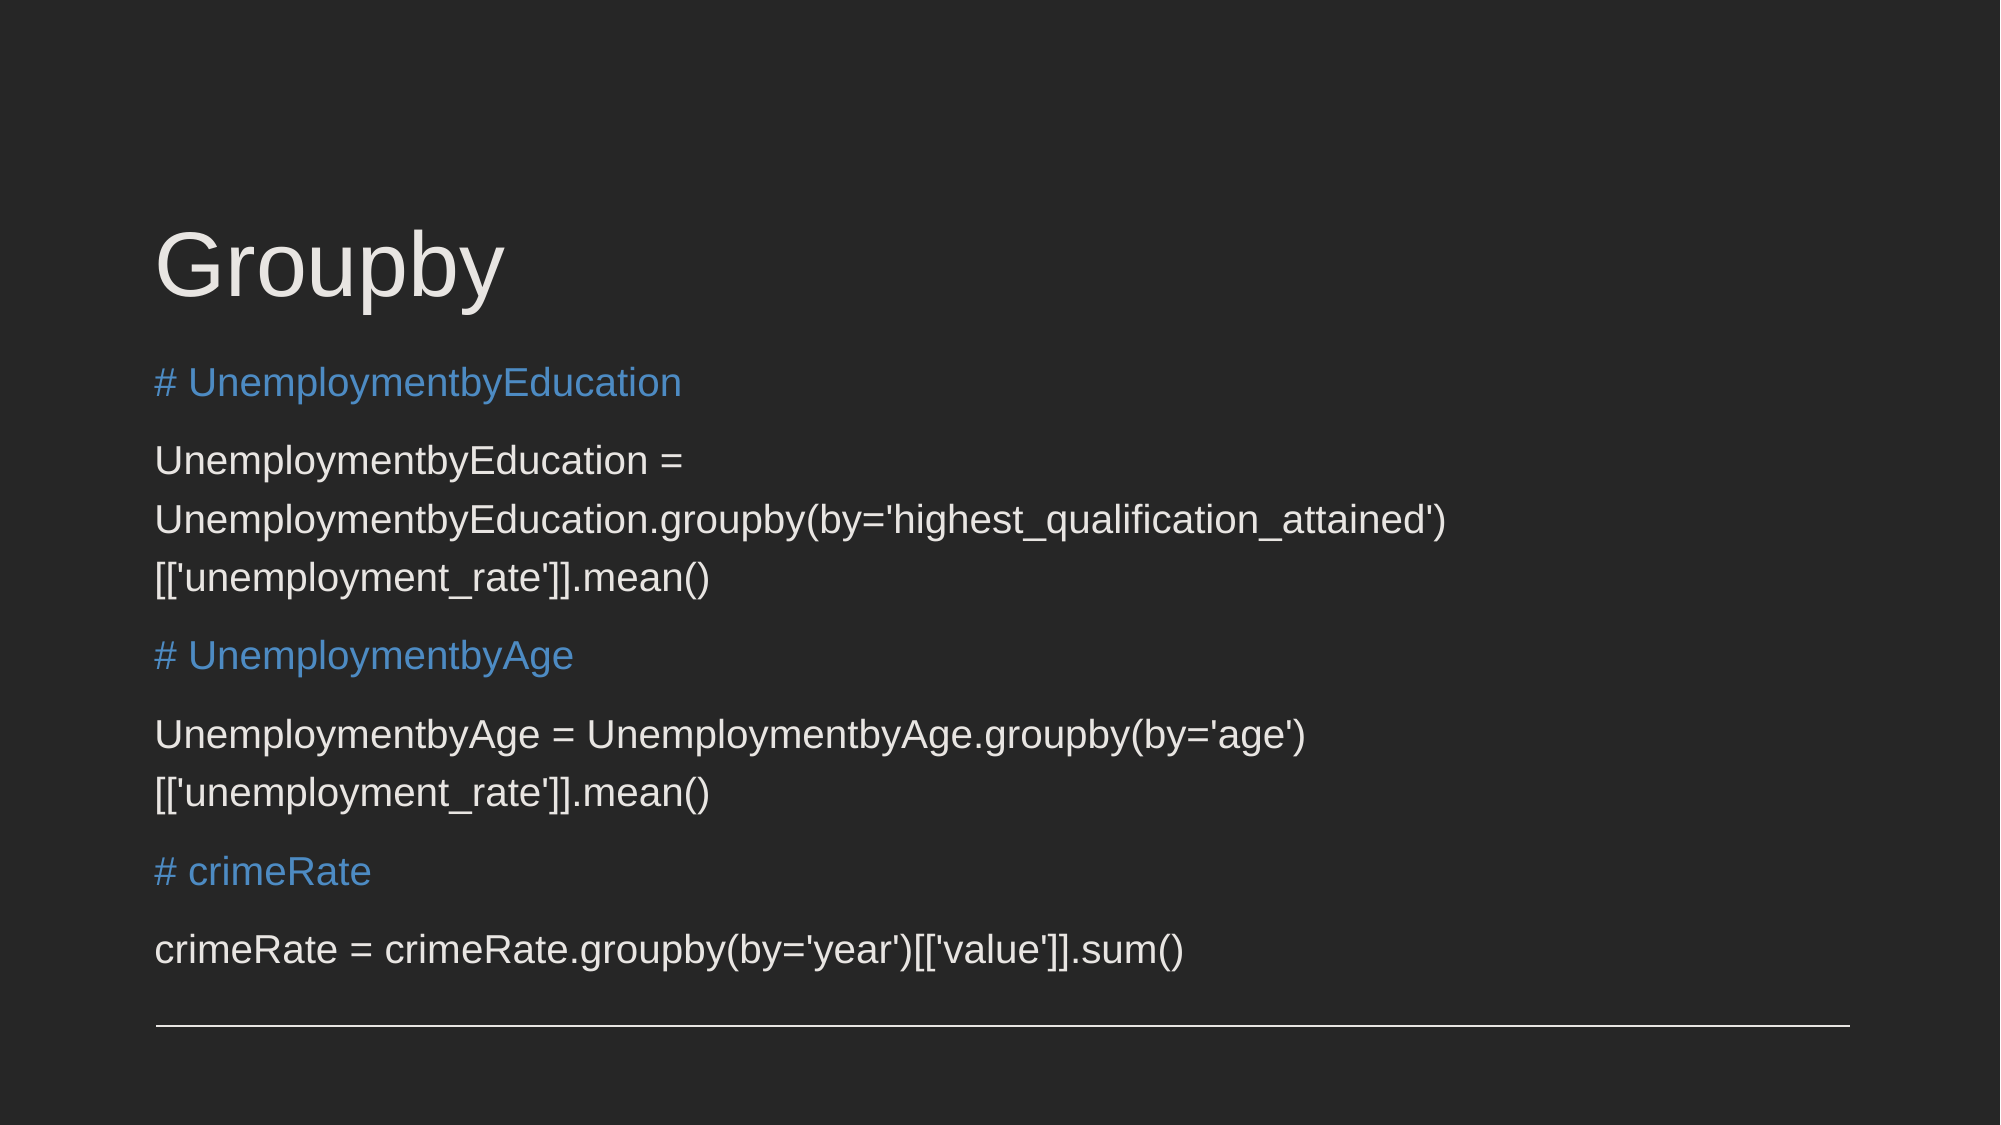

# Groupby
# UnemploymentbyEducation
UnemploymentbyEducation = UnemploymentbyEducation.groupby(by='highest_qualification_attained')[['unemployment_rate']].mean()
# UnemploymentbyAge
UnemploymentbyAge = UnemploymentbyAge.groupby(by='age')[['unemployment_rate']].mean()
# crimeRate
crimeRate = crimeRate.groupby(by='year')[['value']].sum()